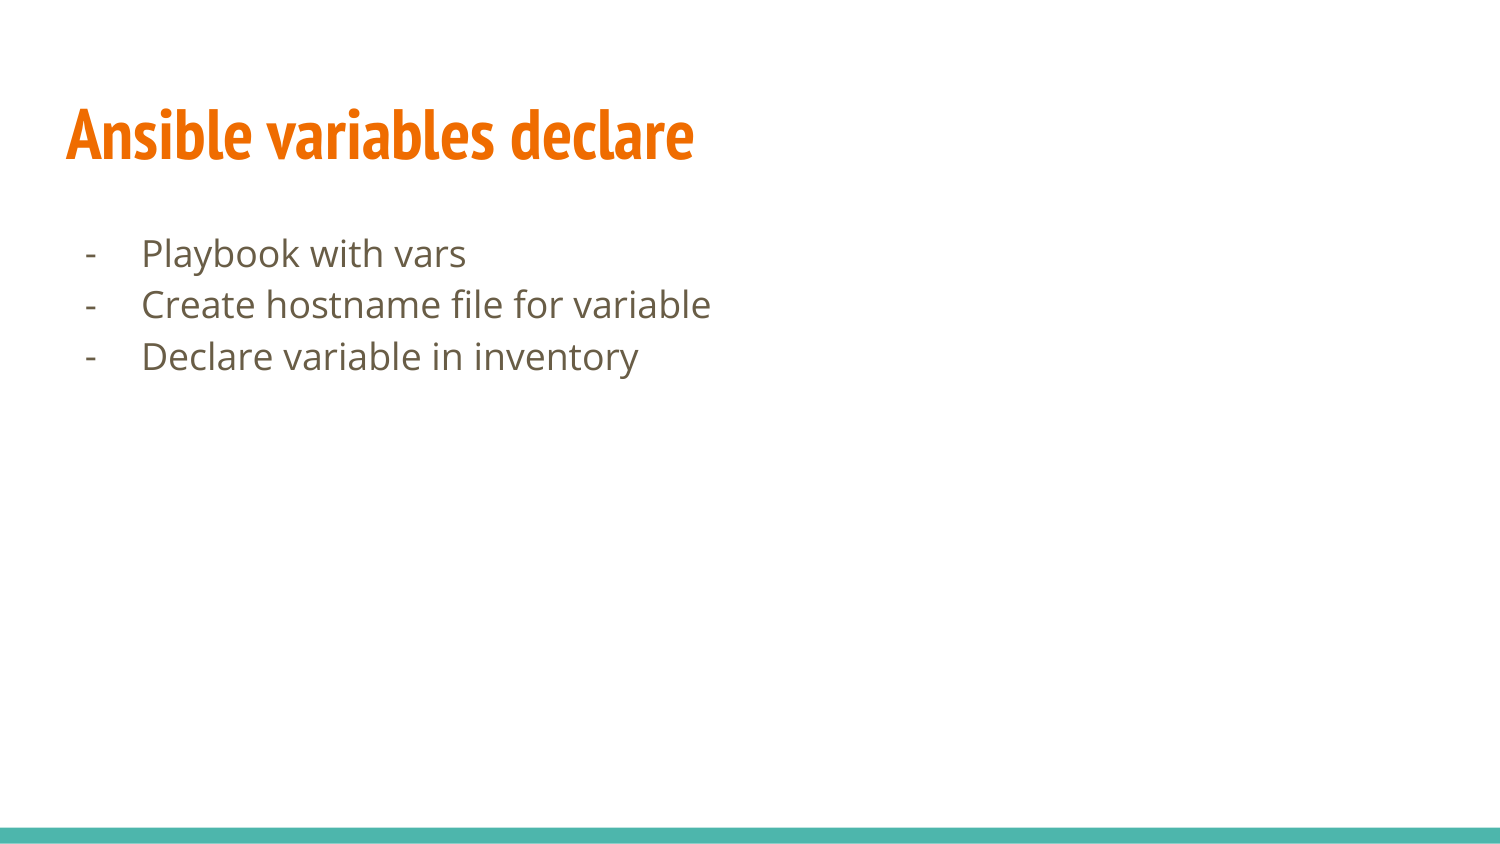

# Ansible variables declare
Playbook with vars
Create hostname file for variable
Declare variable in inventory